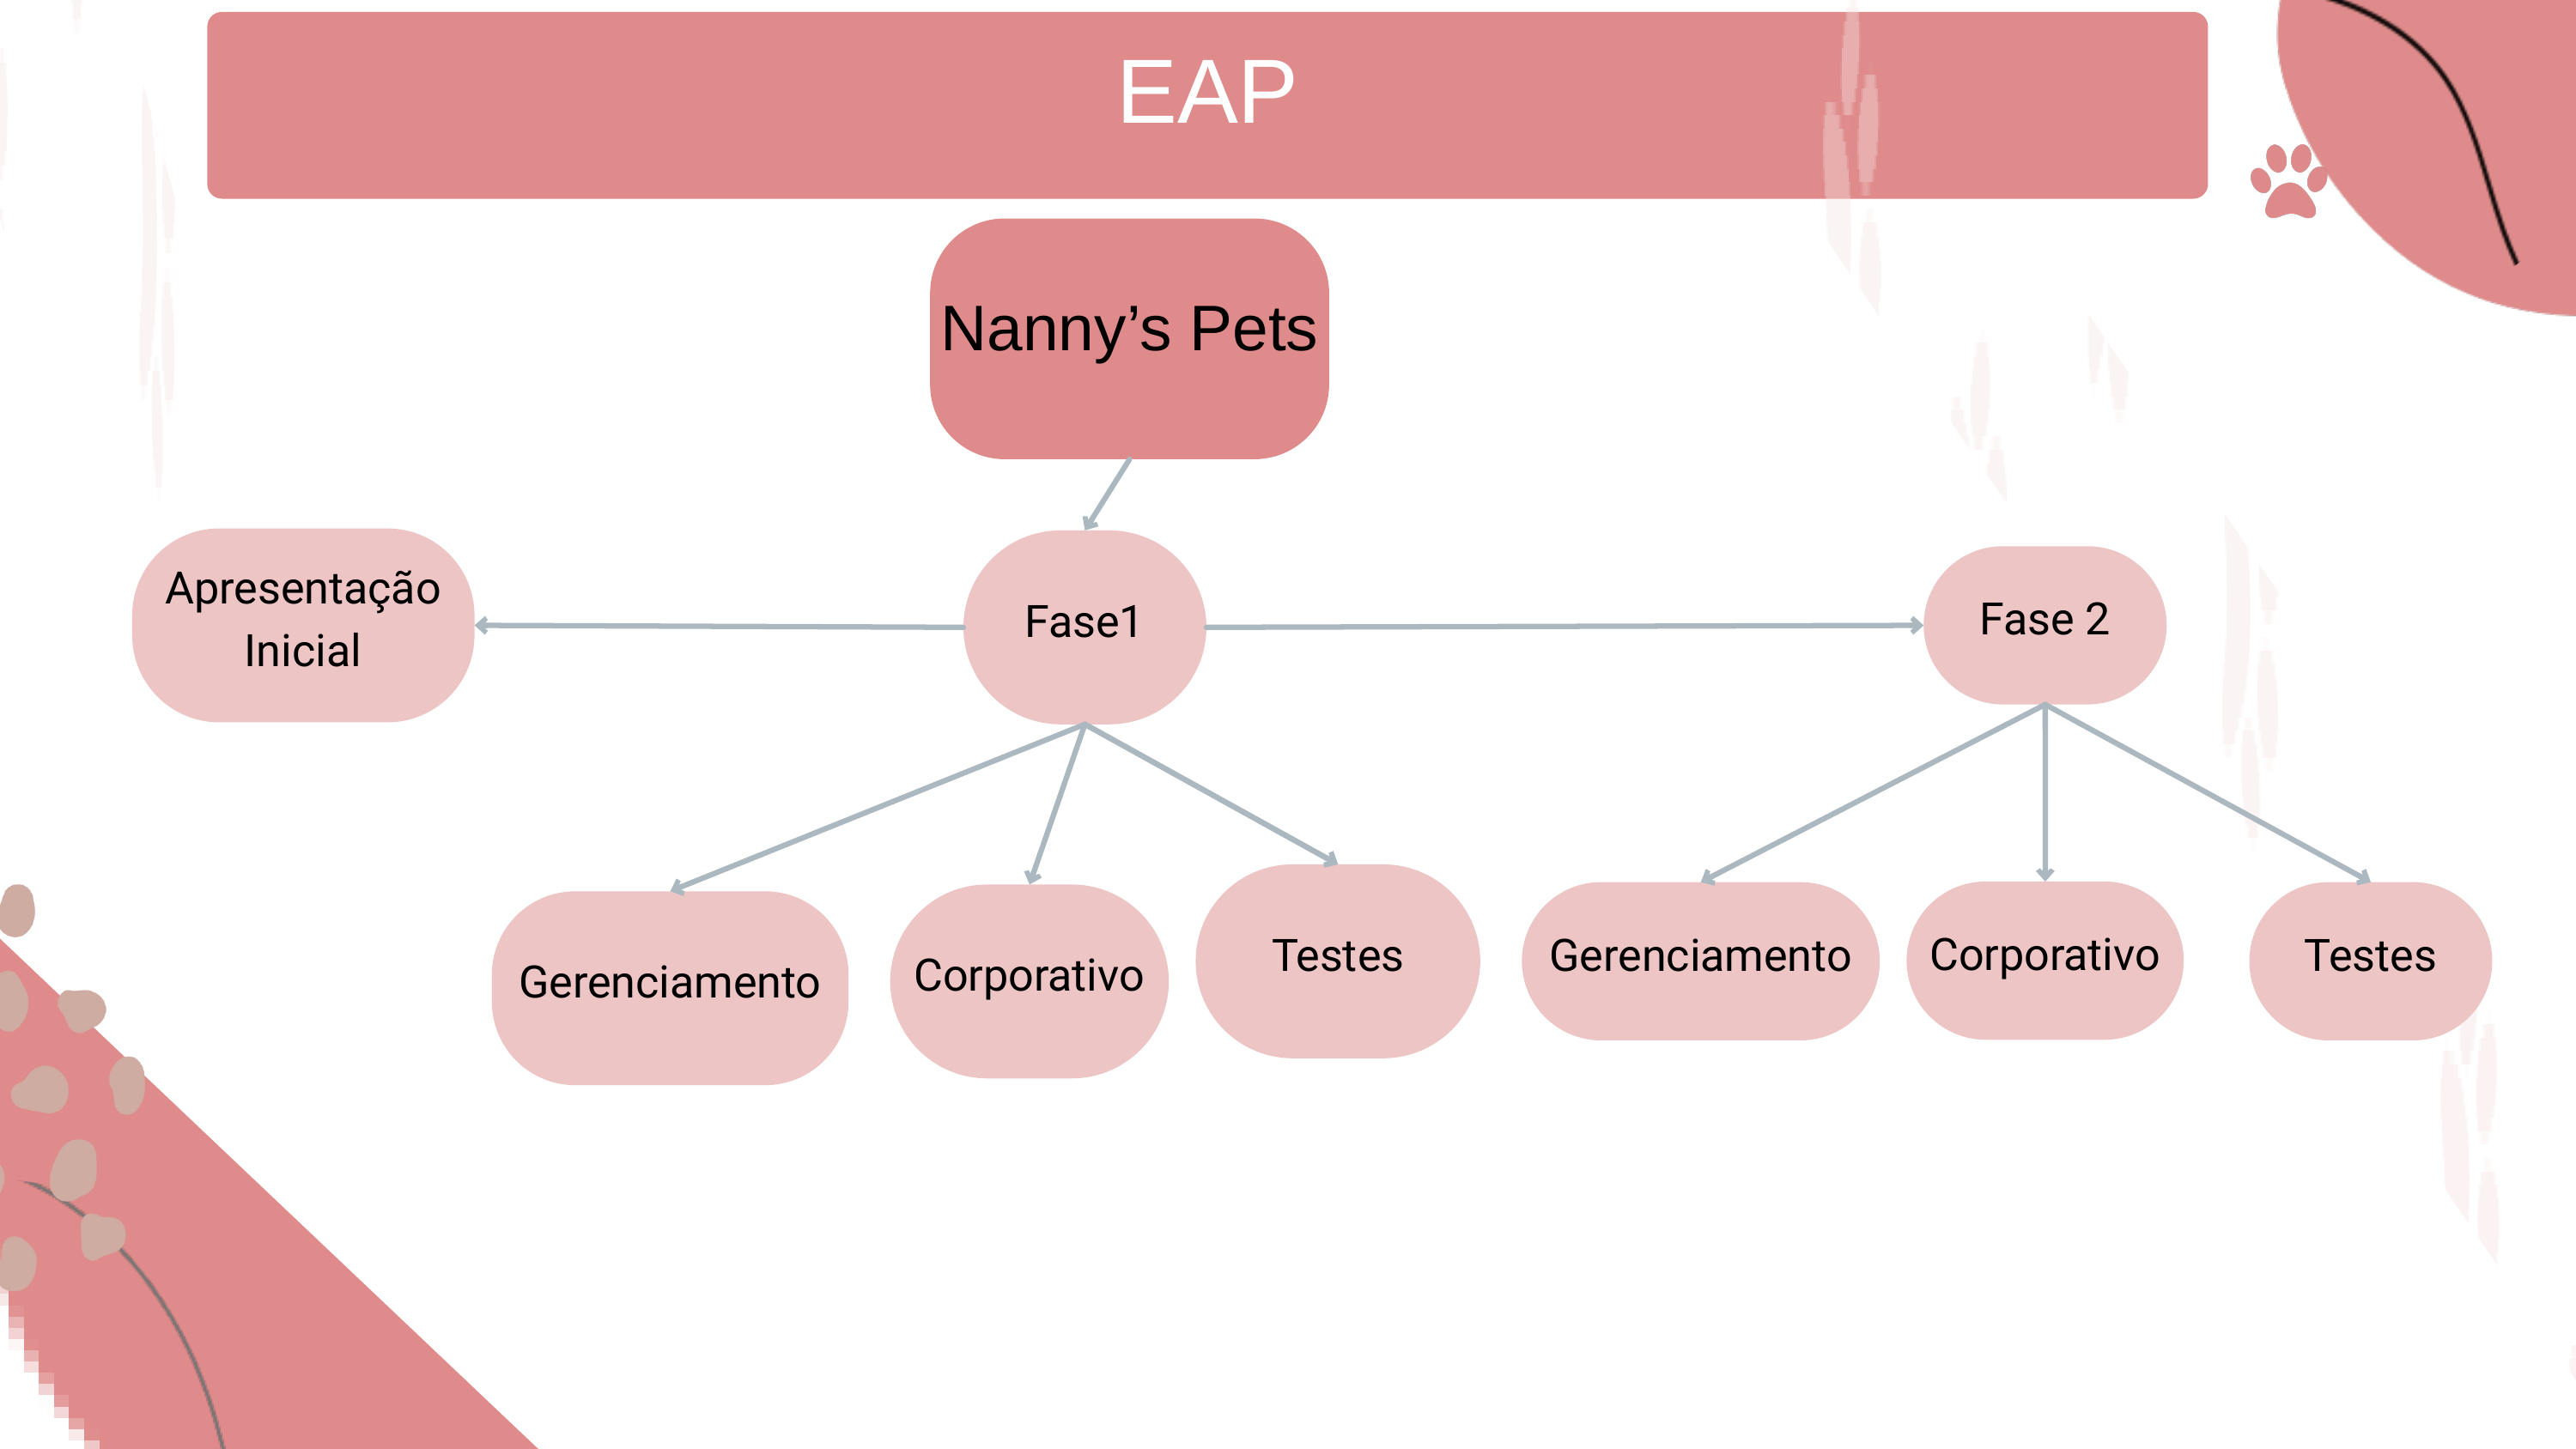

EAP

Nanny’s Pets

Apresentação Inicial

Fase1

Fase 2

Testes

Corporativo

Gerenciamento

Testes

Corporativo

Gerenciamento